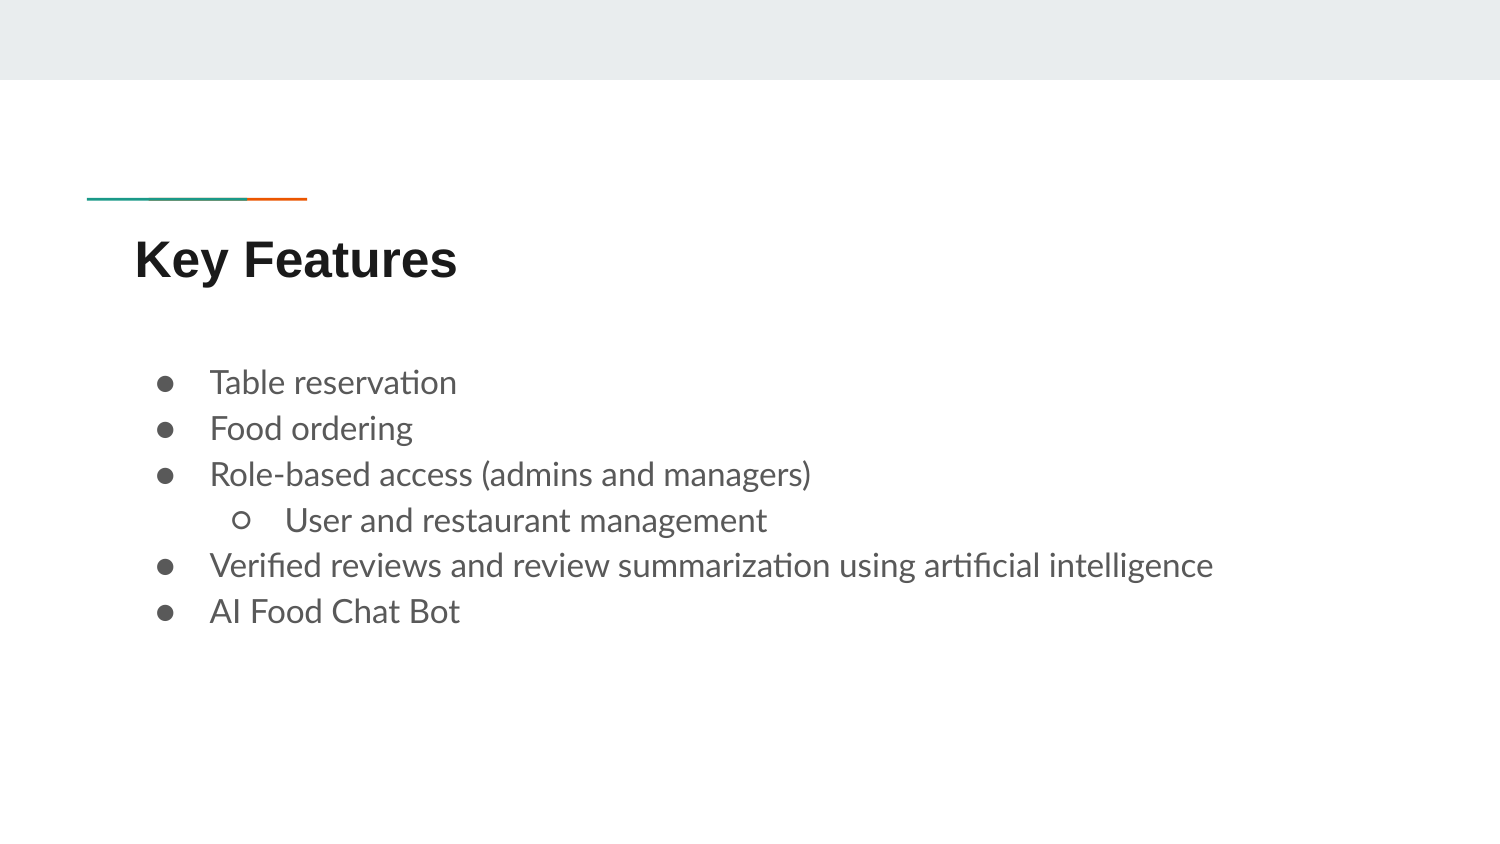

# Key Features
Table reservation
Food ordering
Role-based access (admins and managers)
User and restaurant management
Verified reviews and review summarization using artificial intelligence
AI Food Chat Bot